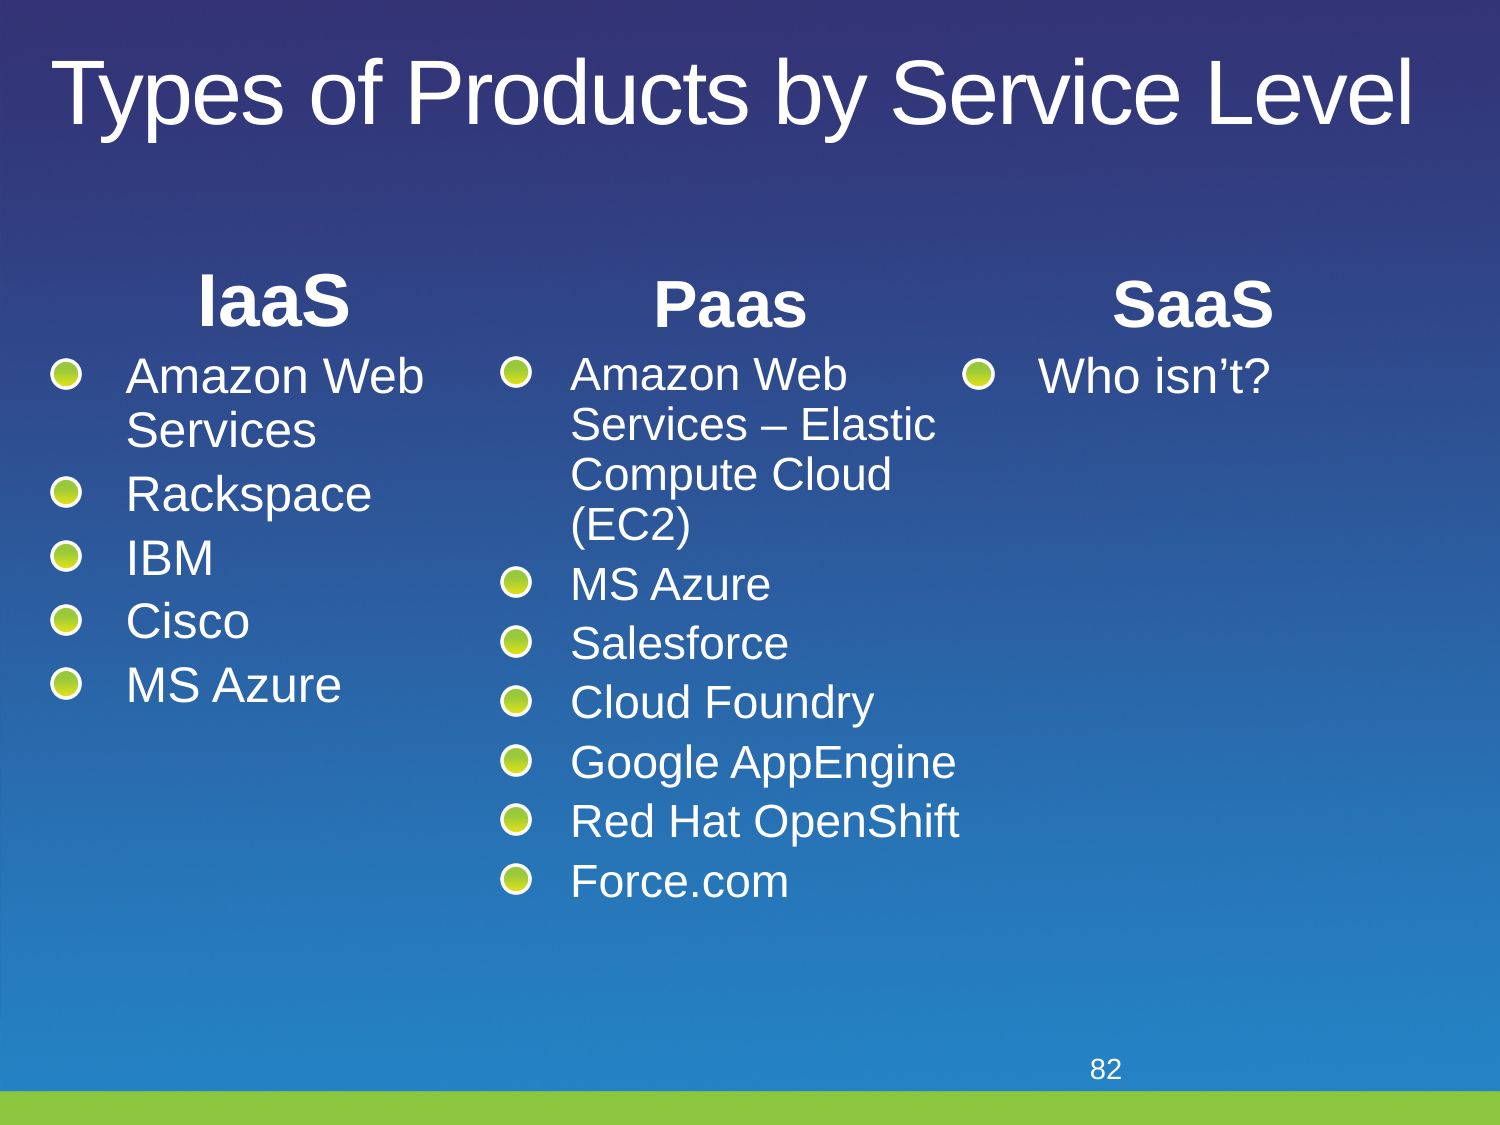

# Types of Products by Service Level
IaaS
Paas
SaaS
Amazon Web Services
Rackspace
IBM
Cisco
MS Azure

Amazon Web Services – Elastic Compute Cloud (EC2)
MS Azure
Salesforce
Cloud Foundry
Google AppEngine
Red Hat OpenShift
Force.com
Who isn’t?

82